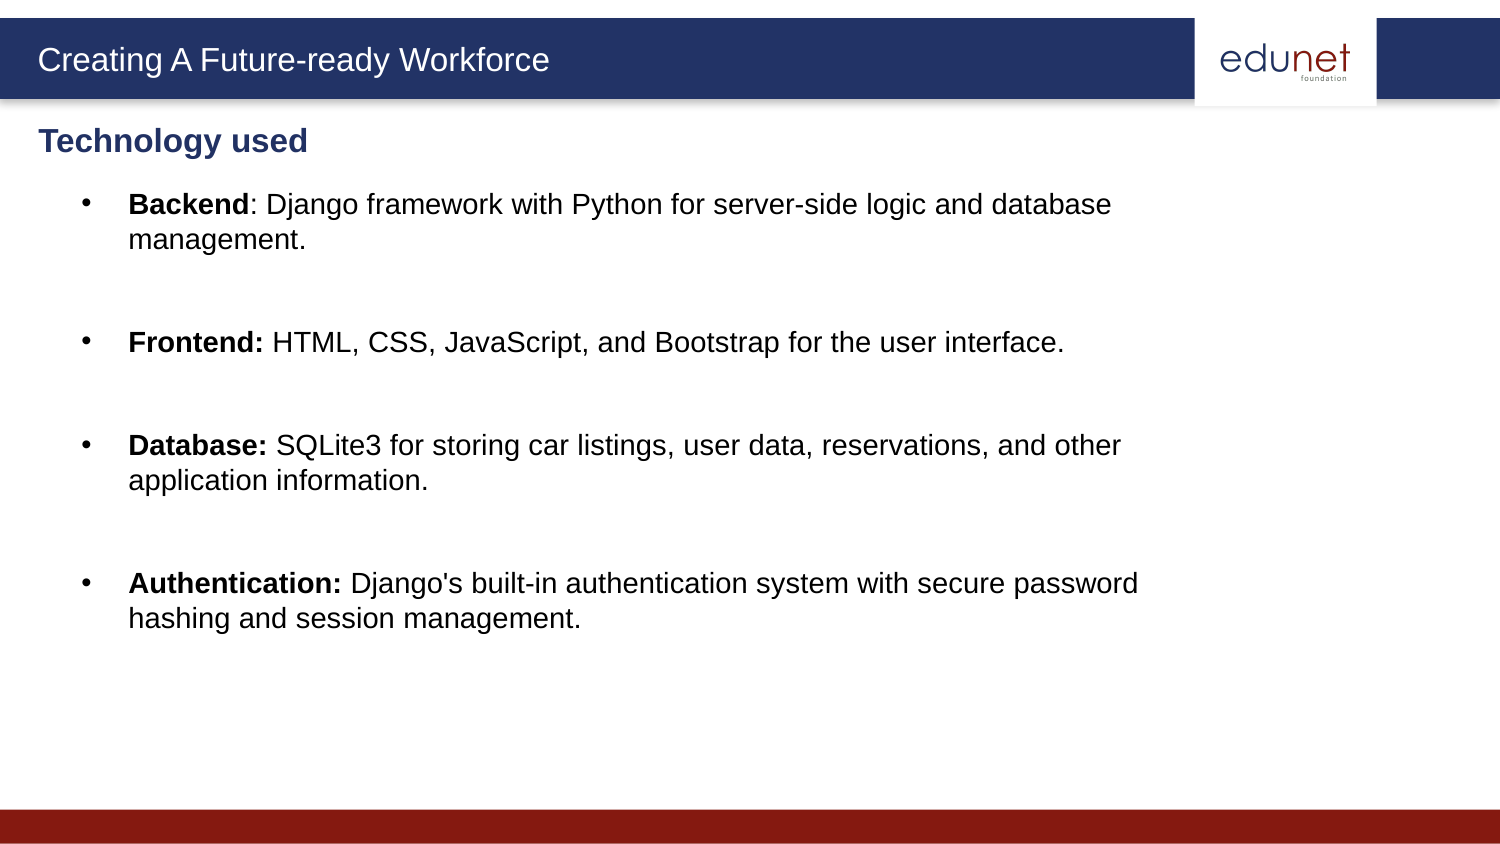

Technology used
Backend: Django framework with Python for server-side logic and database management.

Frontend: HTML, CSS, JavaScript, and Bootstrap for the user interface.

Database: SQLite3 for storing car listings, user data, reservations, and other application information.

Authentication: Django's built-in authentication system with secure password hashing and session management.